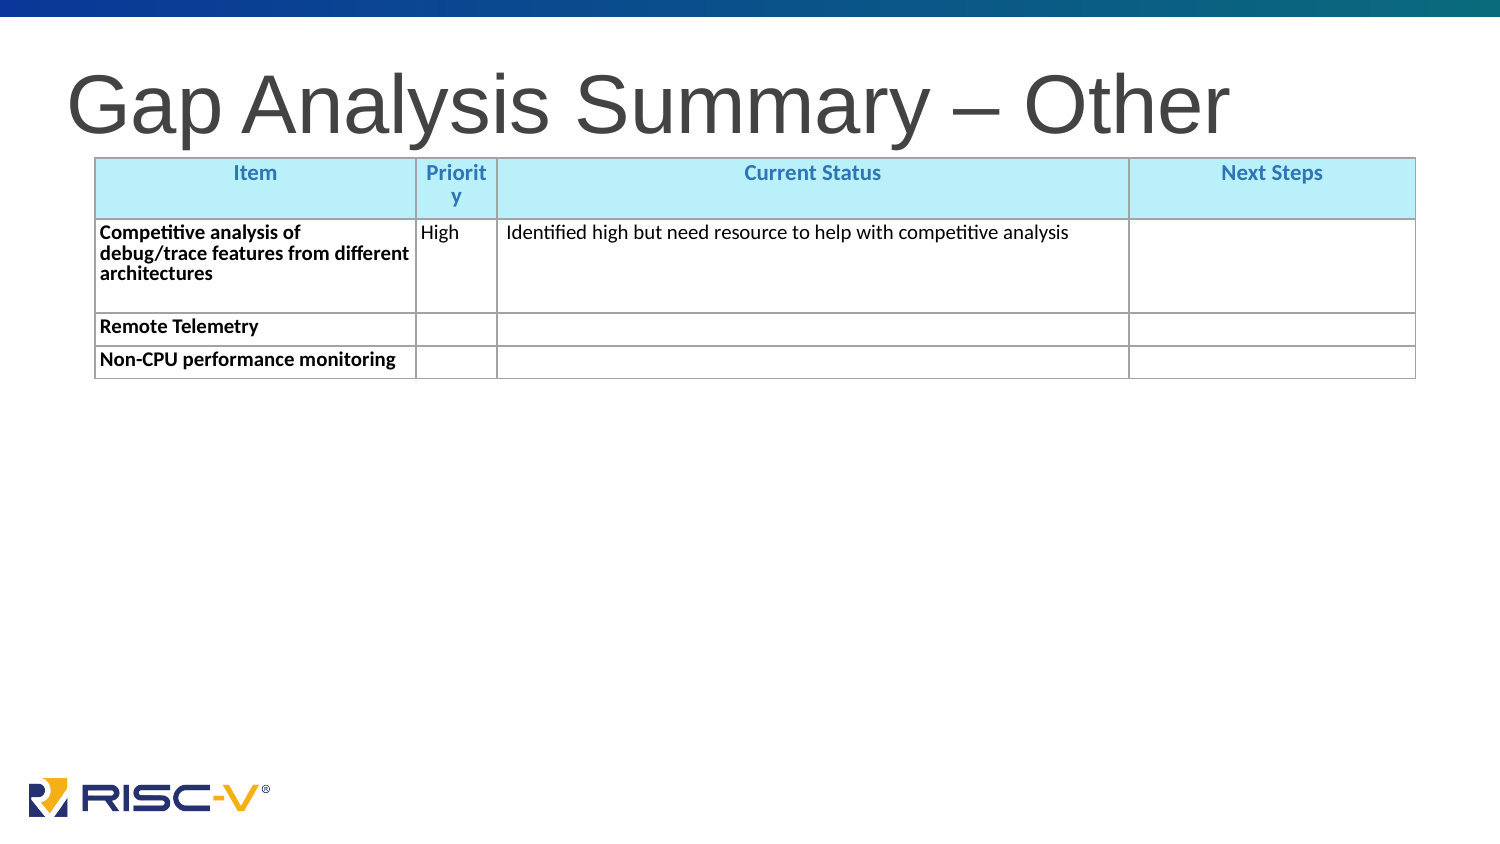

# Gap Analysis Summary – Other
| Item | Priority | Current Status | Next Steps |
| --- | --- | --- | --- |
| Competitive analysis of debug/trace features from different architectures | High | Identified high but need resource to help with competitive analysis |  |
| Remote Telemetry |  |  |  |
| Non-CPU performance monitoring |  |  |  |